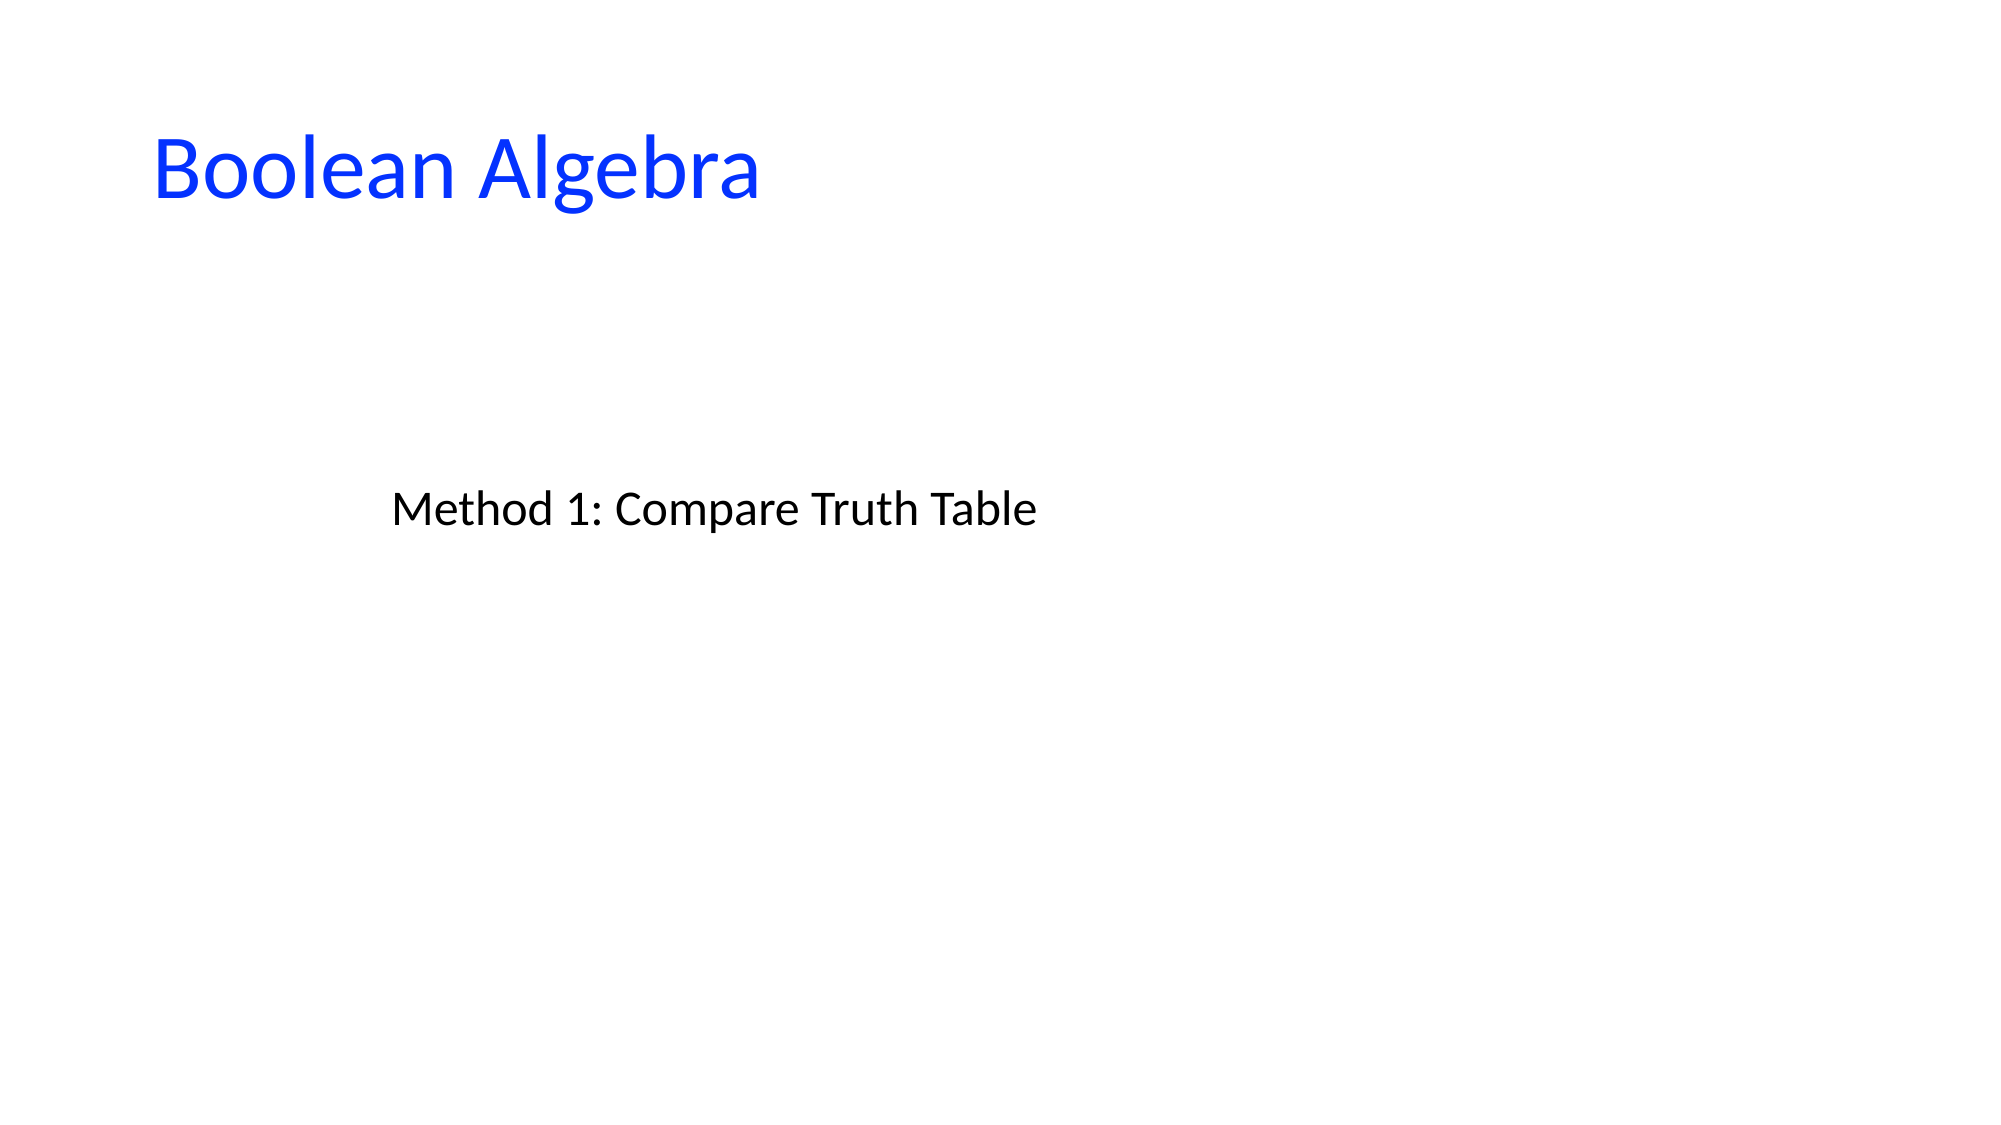

# Boolean Algebra
Method 1: Compare Truth Table